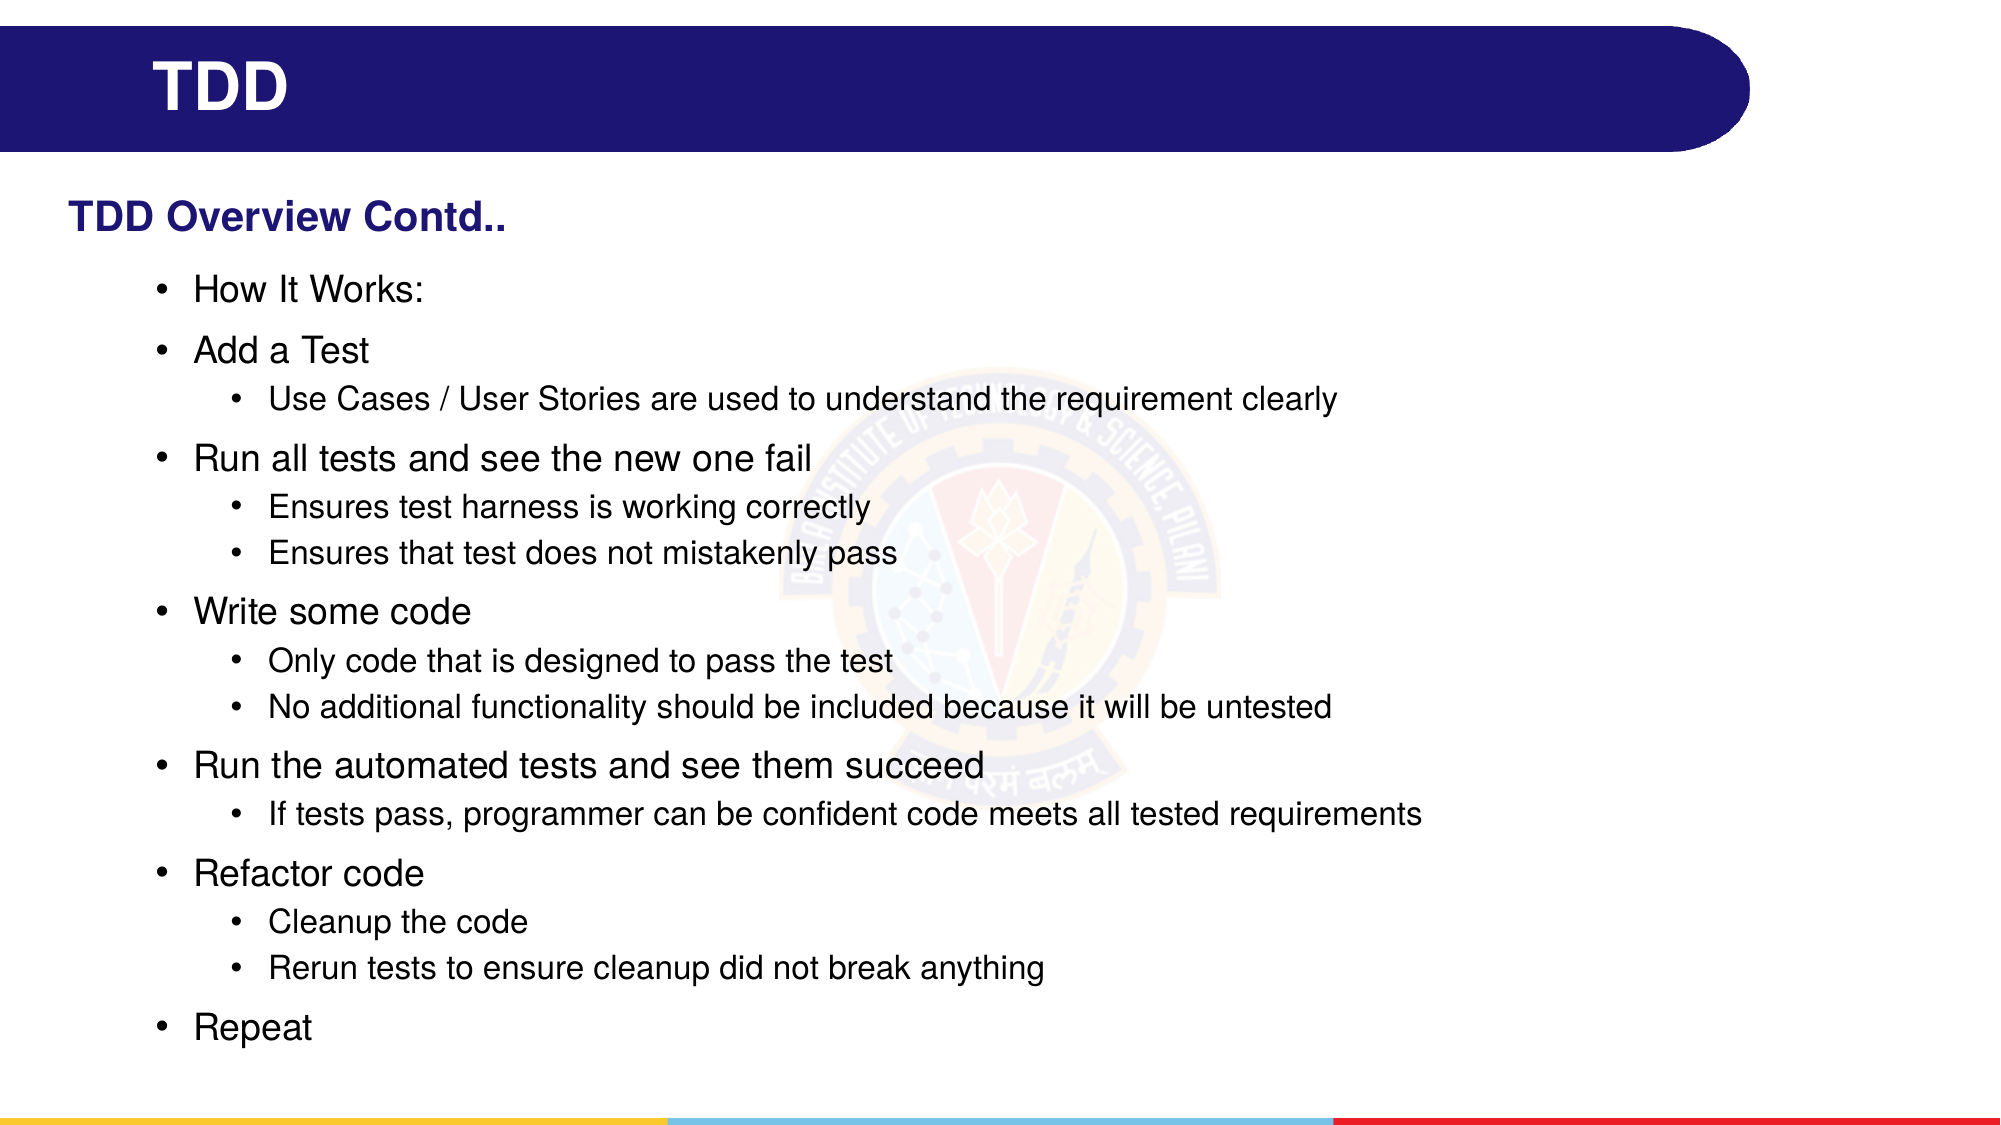

# TDD
TDD Overview Contd..
How It Works:
Add a Test
Use Cases / User Stories are used to understand the requirement clearly
Run all tests and see the new one fail
Ensures test harness is working correctly
Ensures that test does not mistakenly pass
Write some code
Only code that is designed to pass the test
No additional functionality should be included because it will be untested
Run the automated tests and see them succeed
If tests pass, programmer can be confident code meets all tested requirements
Refactor code
Cleanup the code
Rerun tests to ensure cleanup did not break anything
Repeat